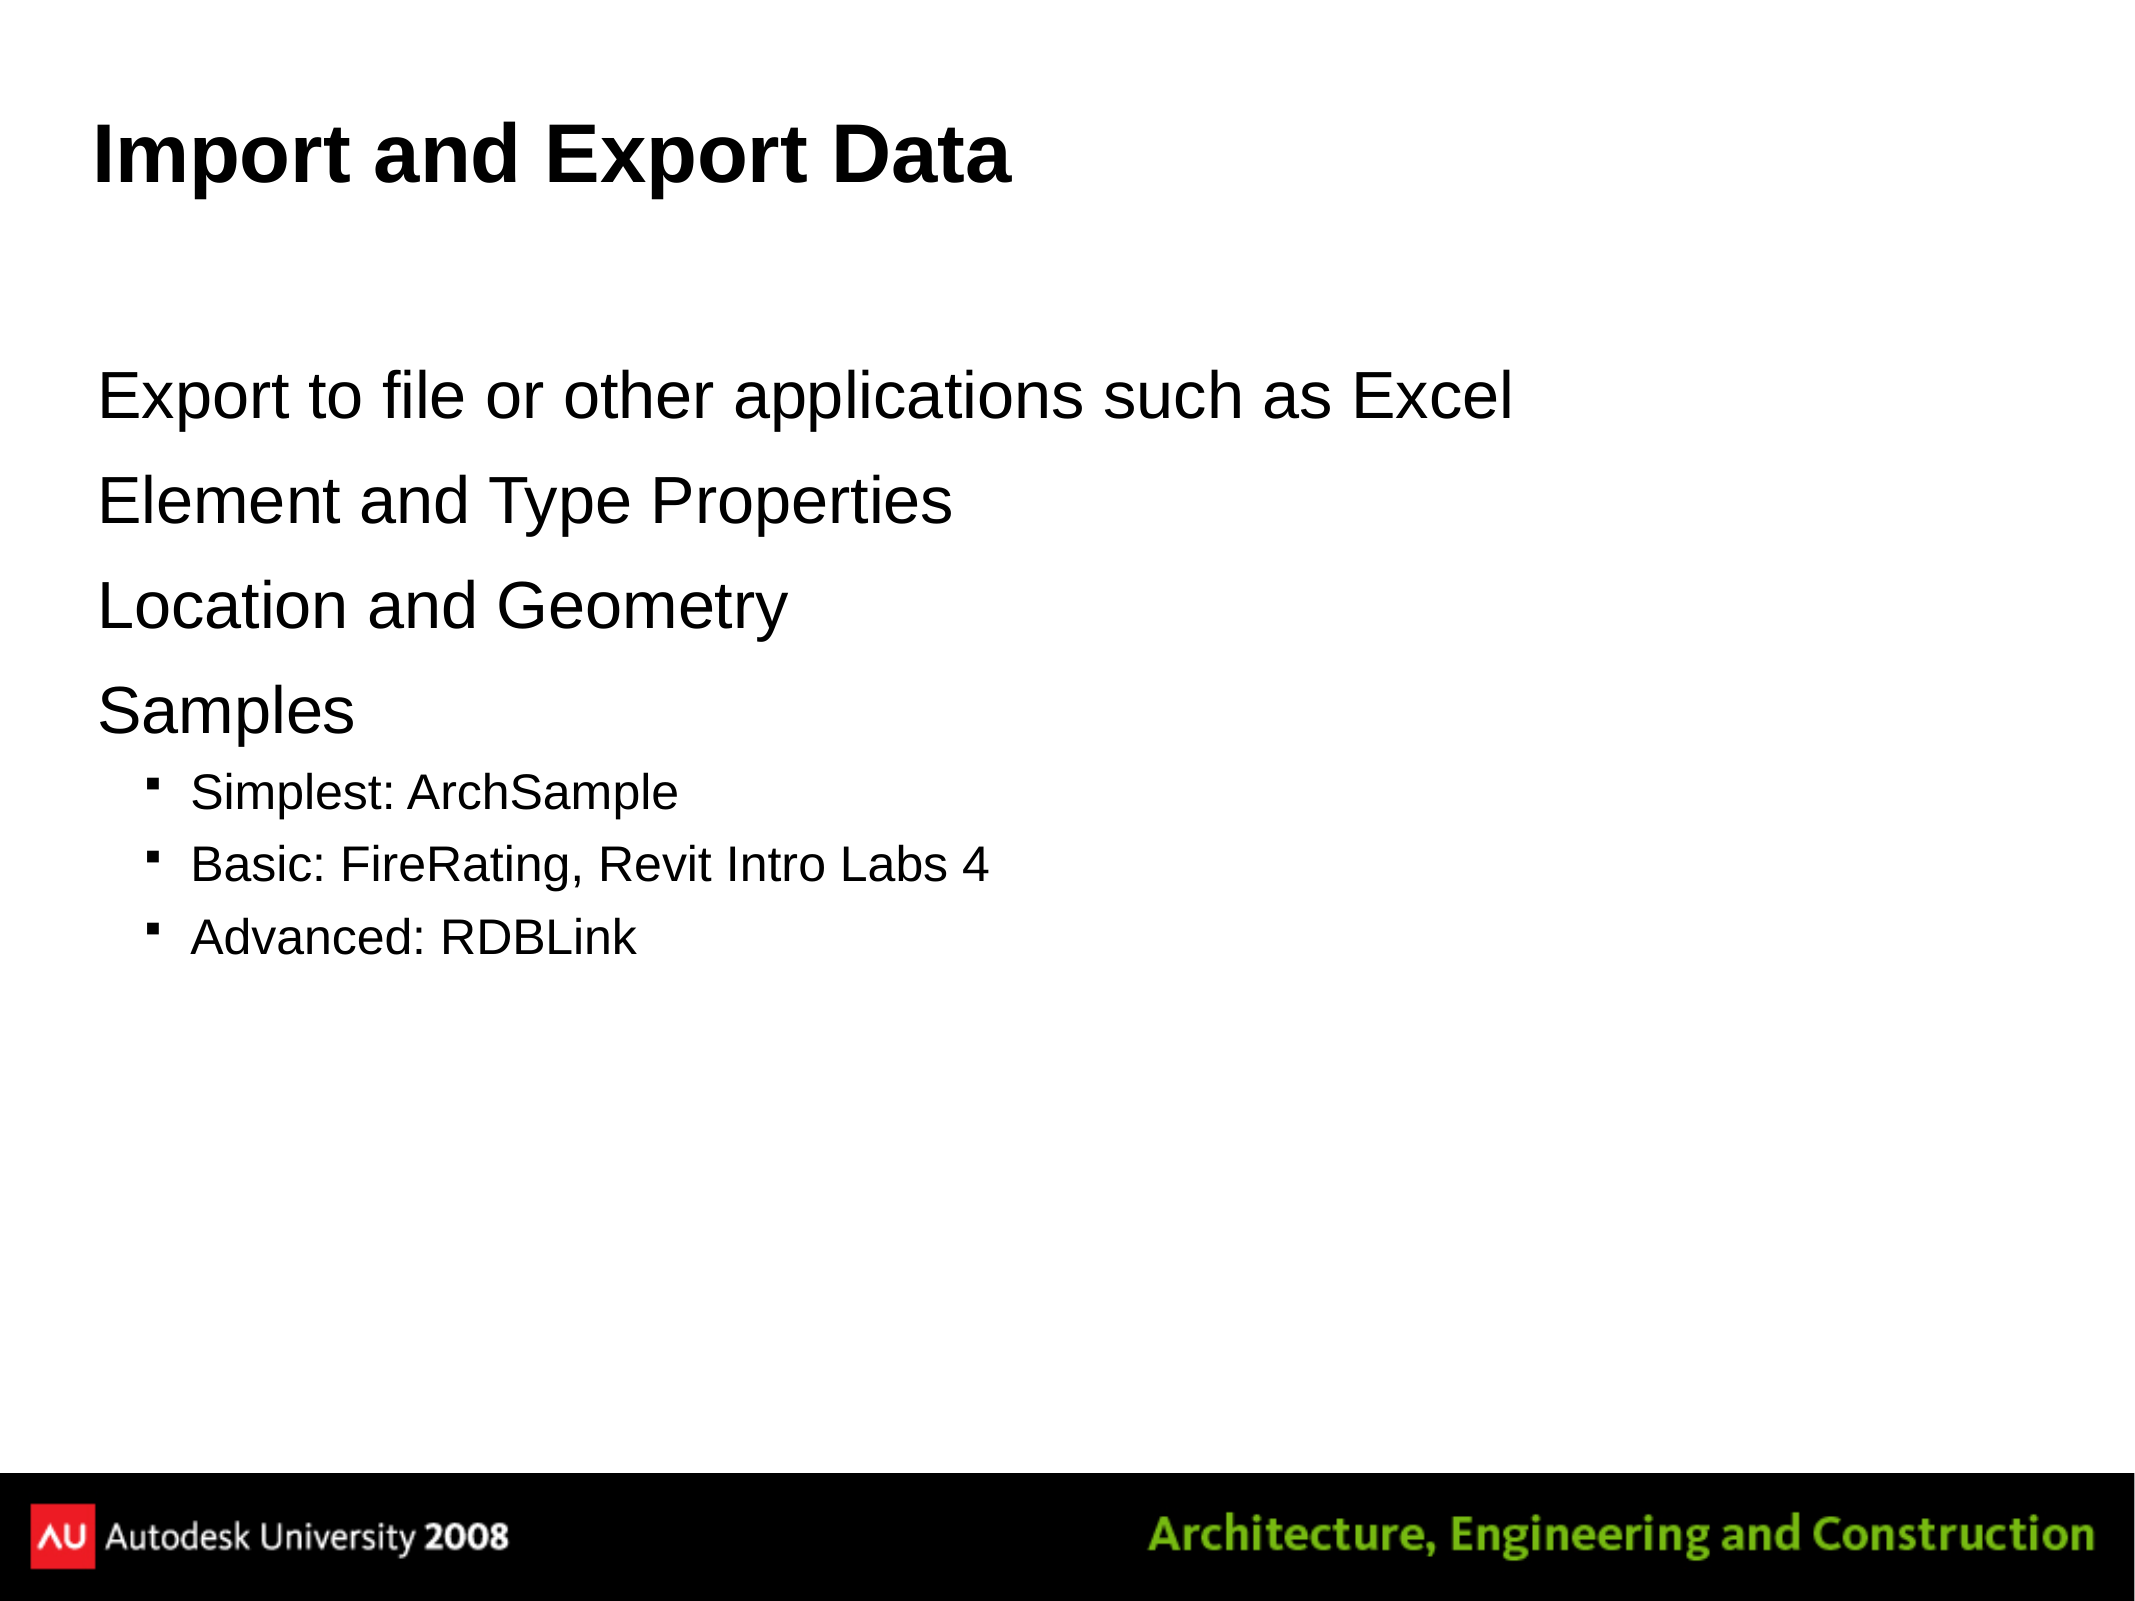

# Import and Export Data
Export to file or other applications such as Excel
Element and Type Properties
Location and Geometry
Samples
Simplest: ArchSample
Basic: FireRating, Revit Intro Labs 4
Advanced: RDBLink